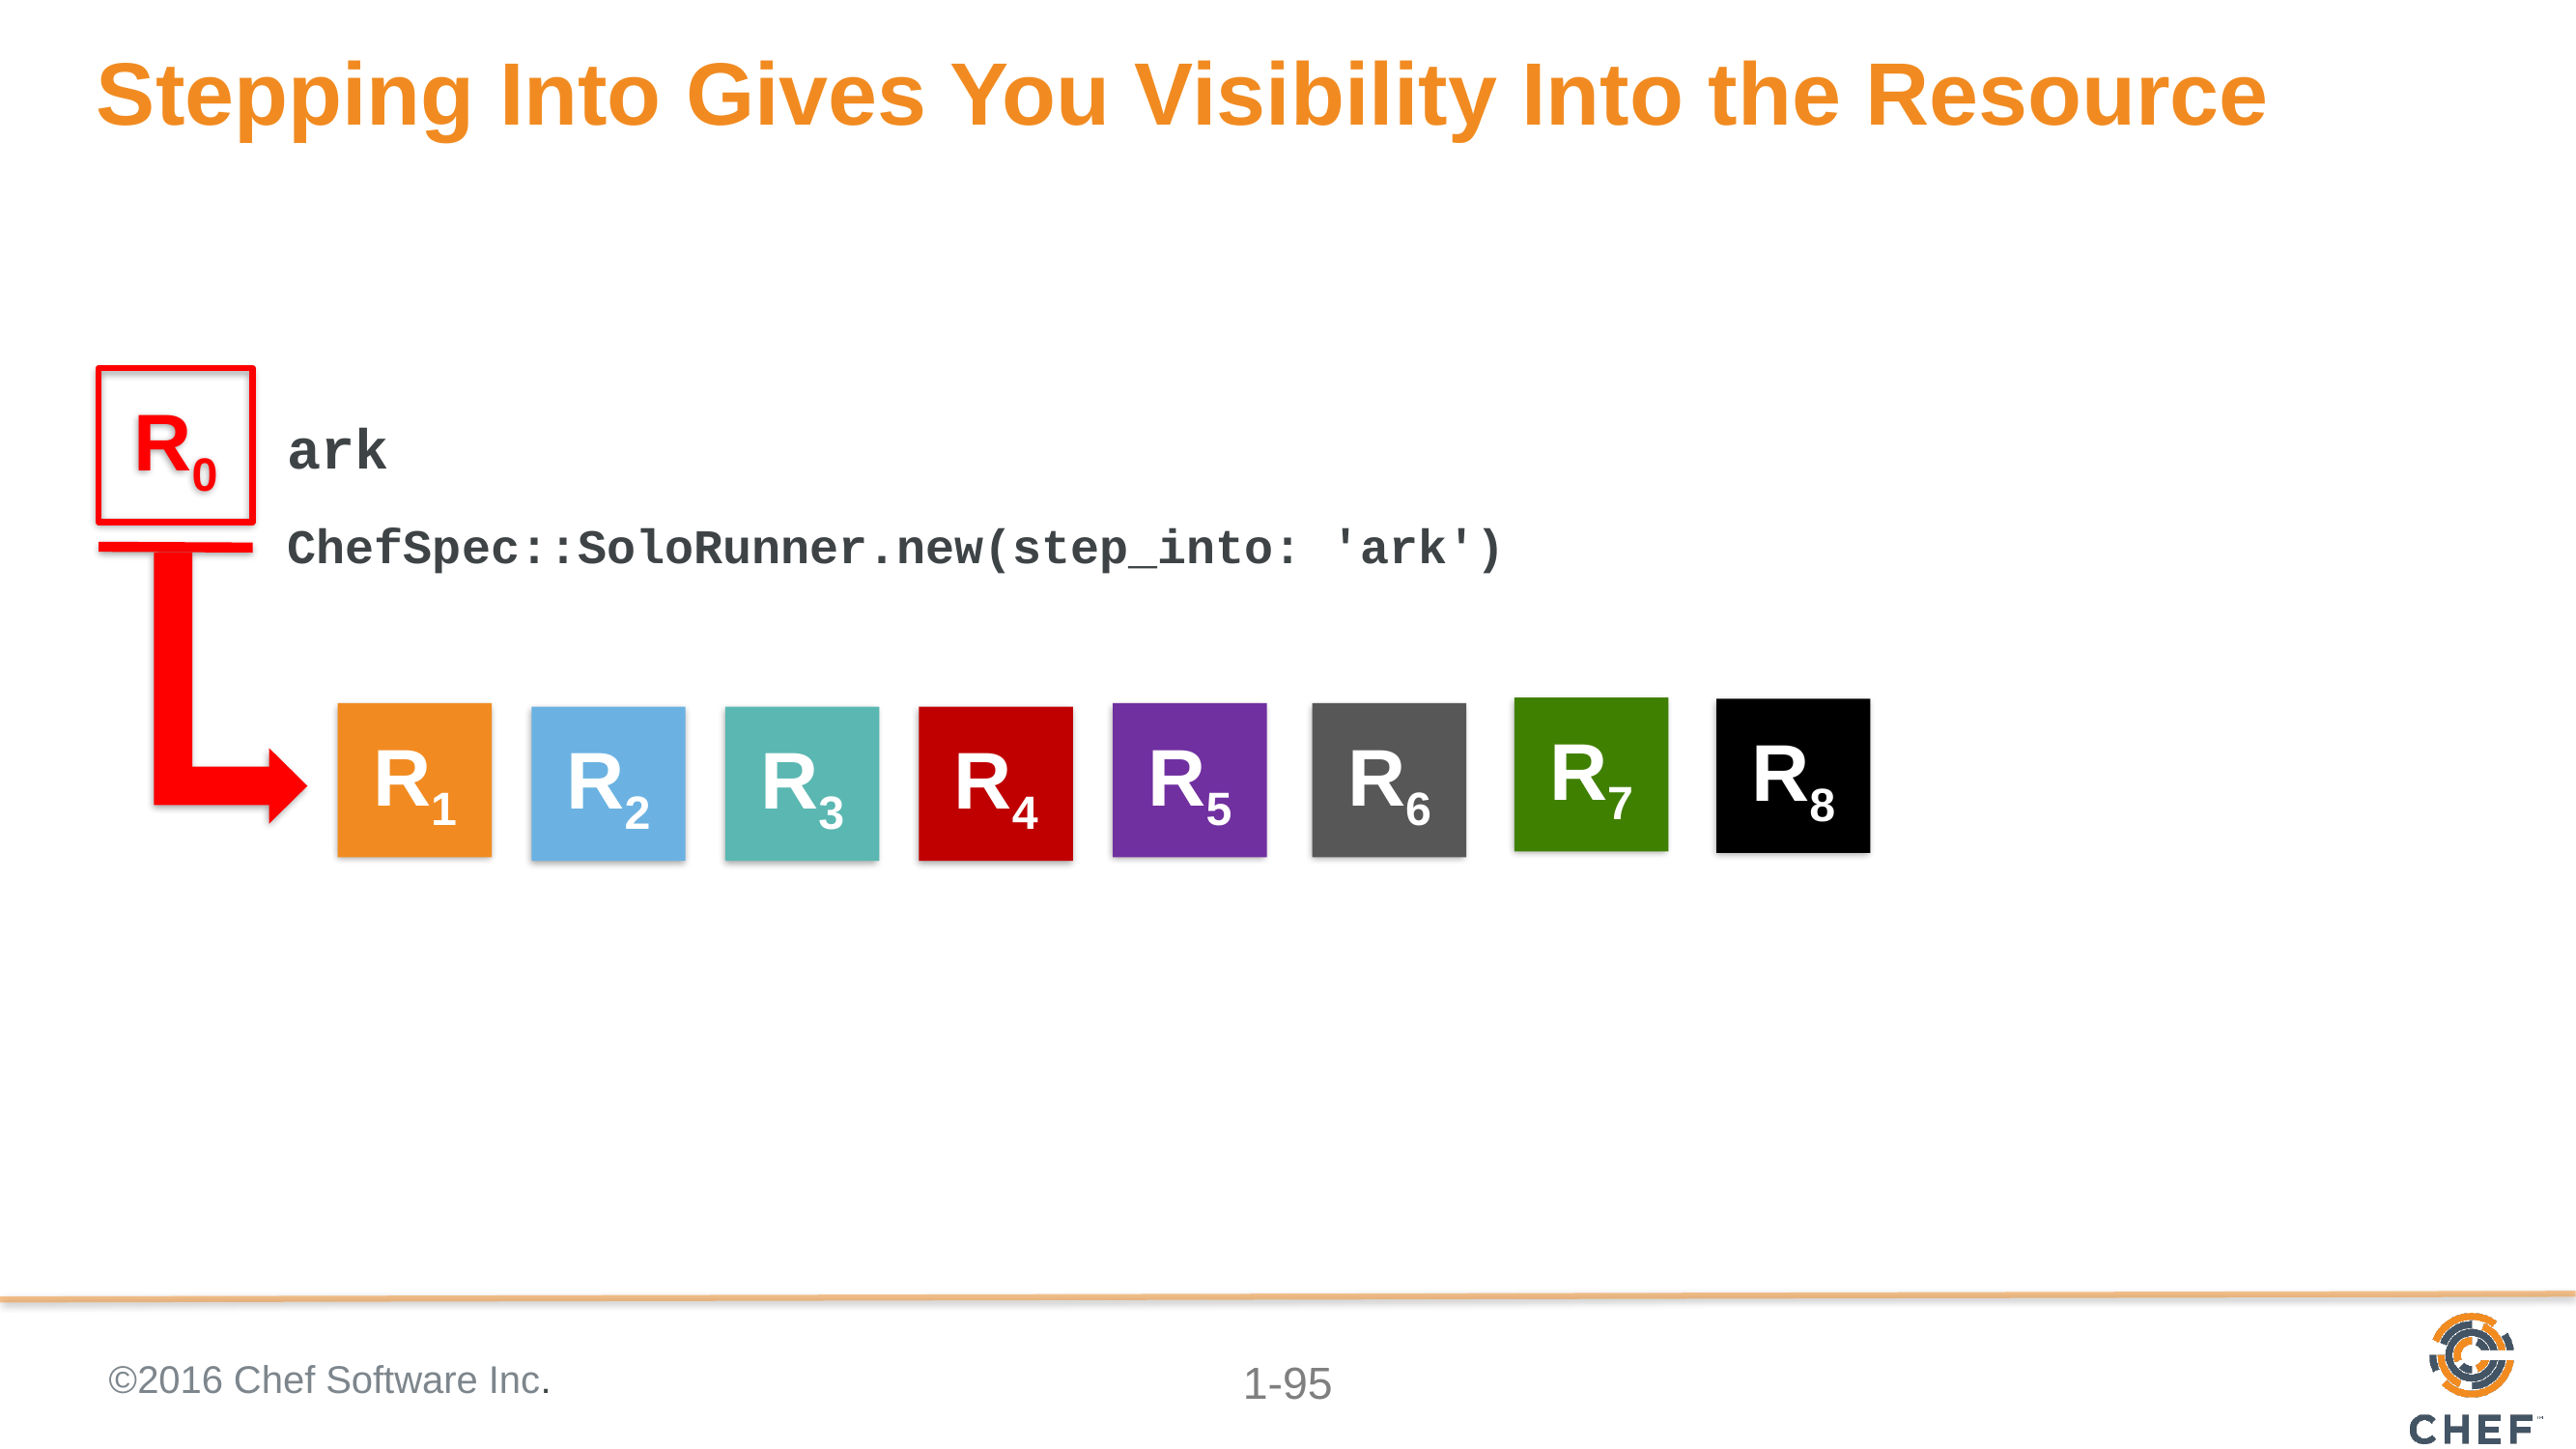

# Stepping Into Gives You Visibility Into the Resource
R0
ark
ChefSpec::SoloRunner.new(step_into: 'ark')

R7
R8
R1
R5
R6
R2
R3
R4